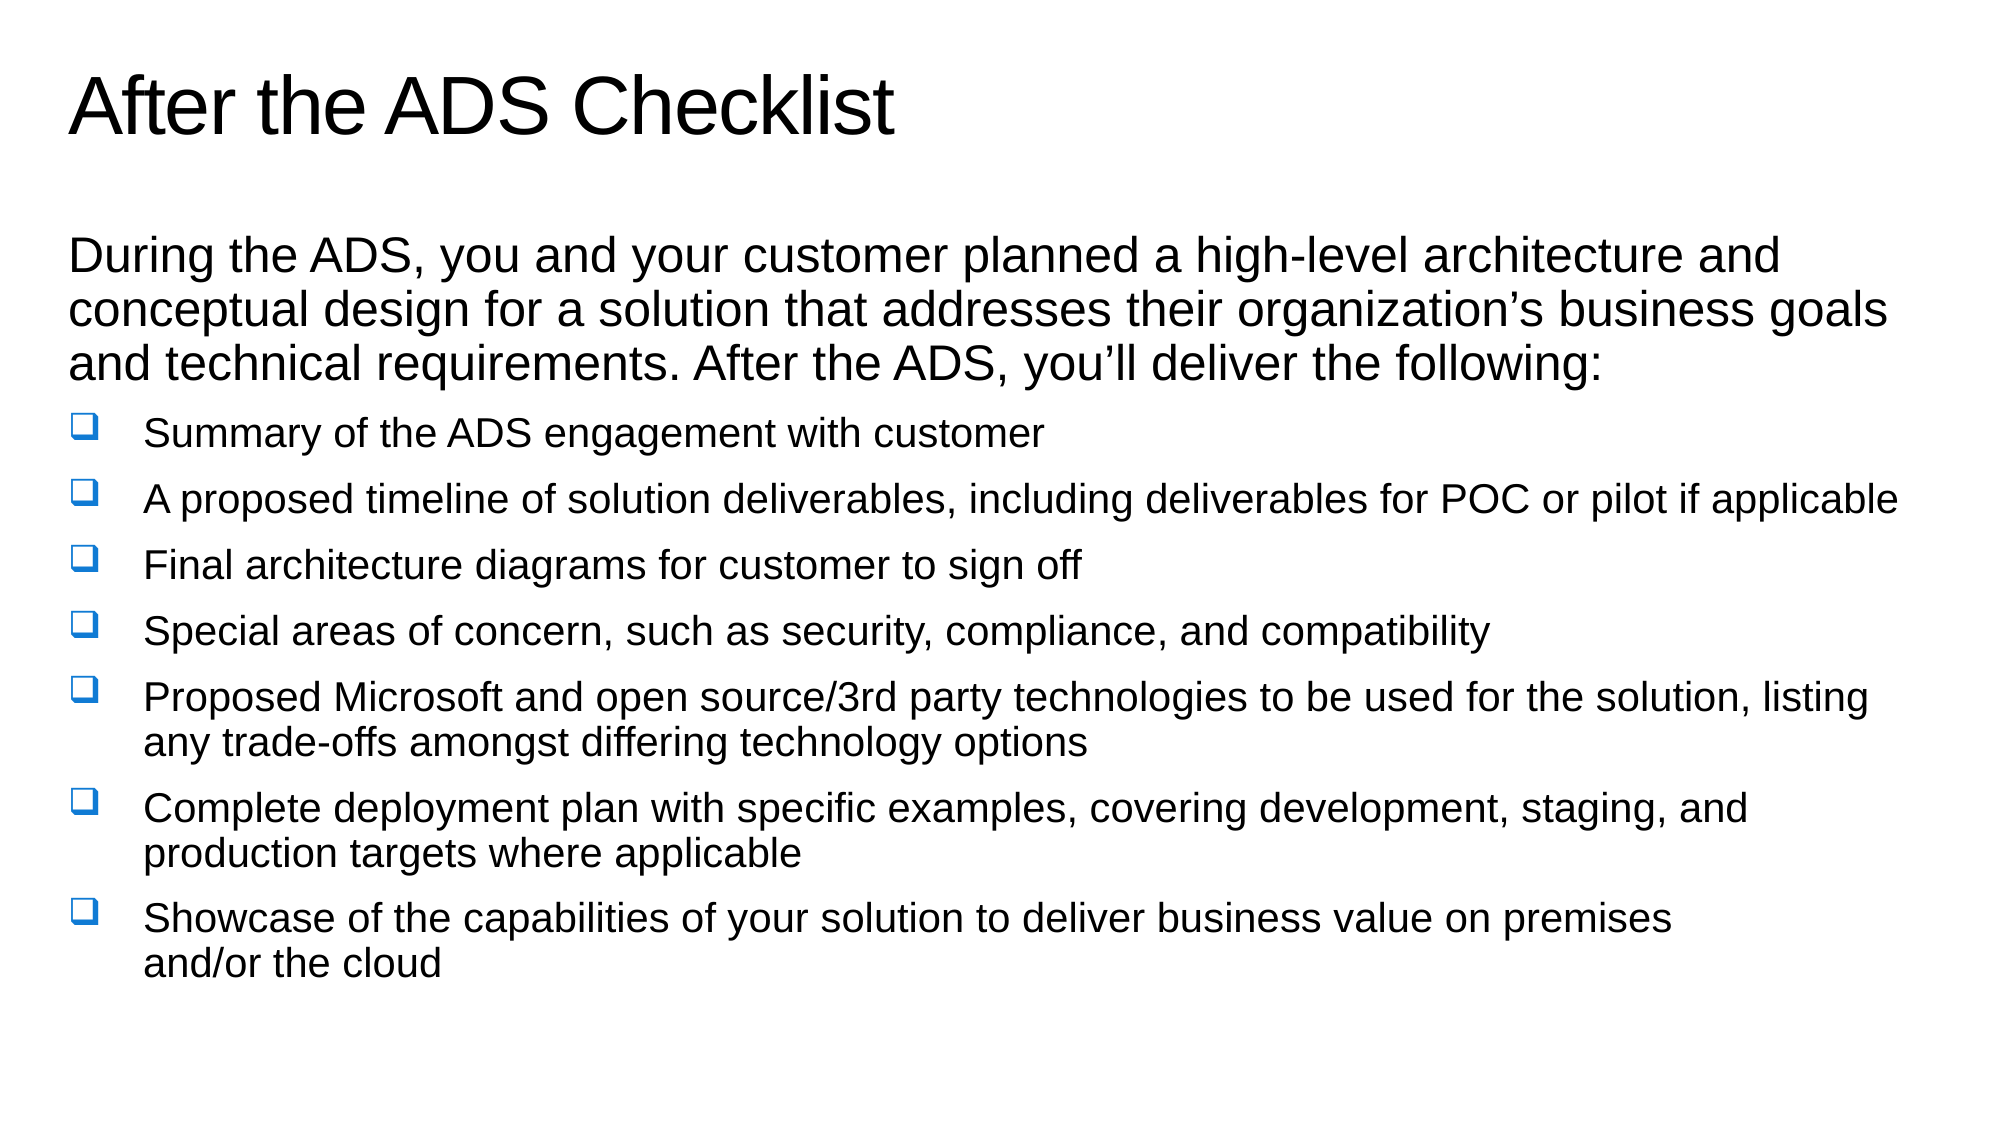

# After the ADS Checklist
During the ADS, you and your customer planned a high-level architecture and conceptual design for a solution that addresses their organization’s business goals and technical requirements. After the ADS, you’ll deliver the following:
Summary of the ADS engagement with customer
A proposed timeline of solution deliverables, including deliverables for POC or pilot if applicable
Final architecture diagrams for customer to sign off
Special areas of concern, such as security, compliance, and compatibility
Proposed Microsoft and open source/3rd party technologies to be used for the solution, listing any trade-offs amongst differing technology options
Complete deployment plan with specific examples, covering development, staging, and production targets where applicable
Showcase of the capabilities of your solution to deliver business value on premises
and/or the cloud